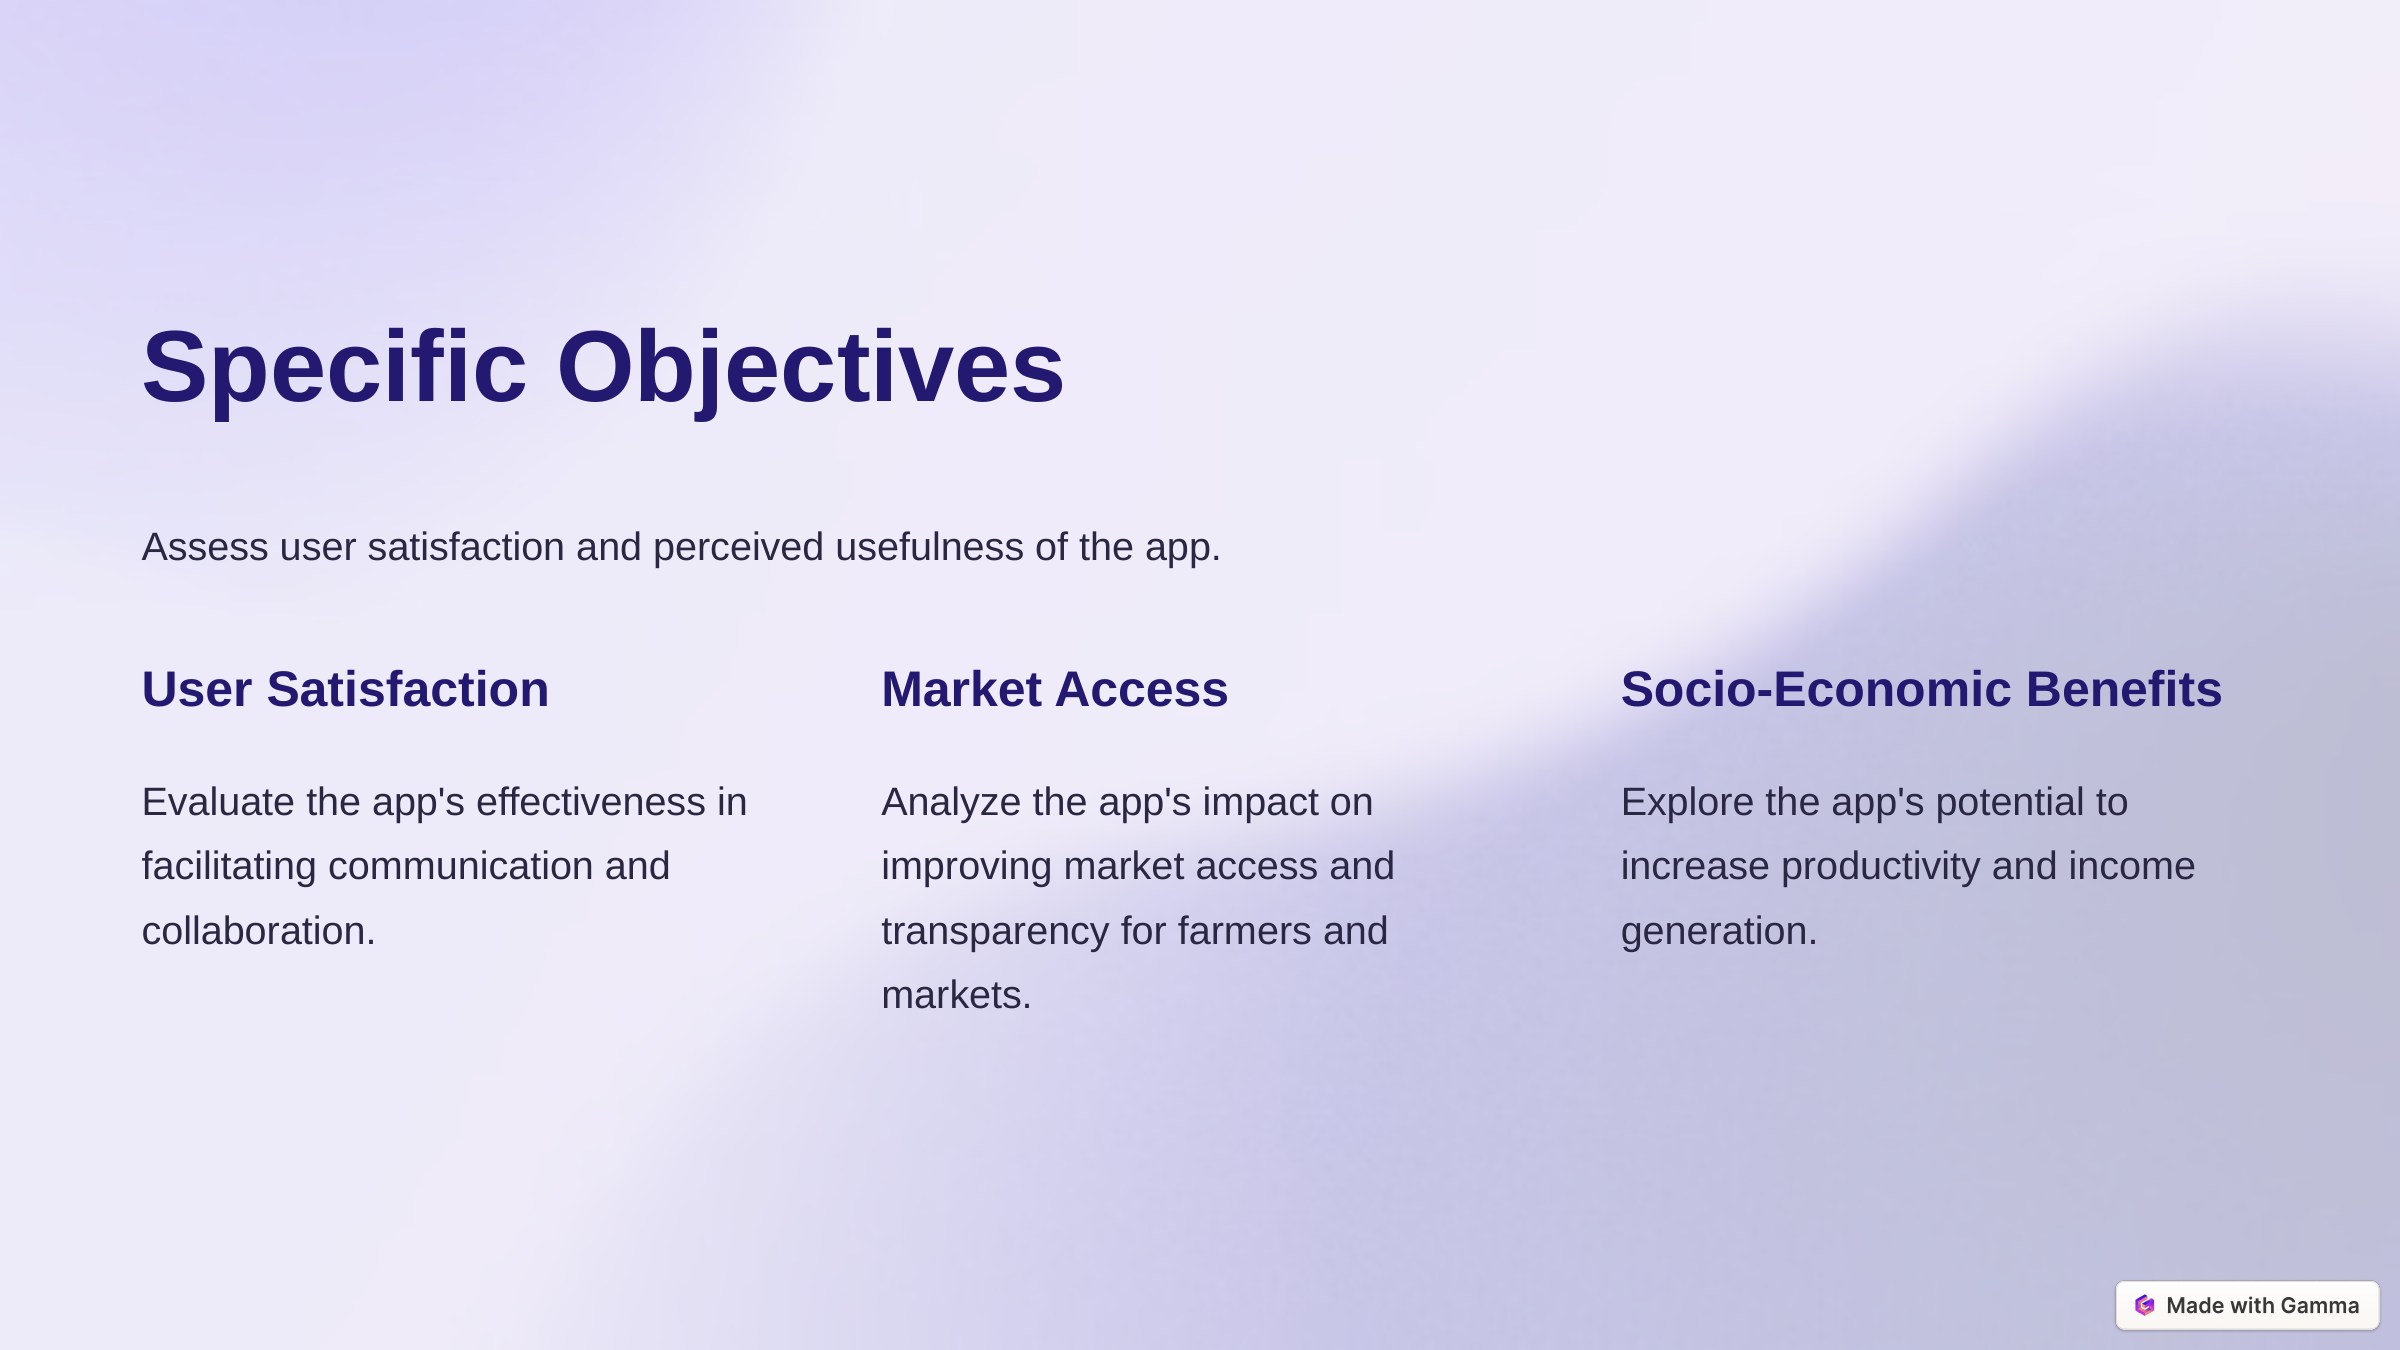

Specific Objectives
Assess user satisfaction and perceived usefulness of the app.
User Satisfaction
Market Access
Socio-Economic Benefits
Evaluate the app's effectiveness in facilitating communication and collaboration.
Analyze the app's impact on improving market access and transparency for farmers and markets.
Explore the app's potential to increase productivity and income generation.